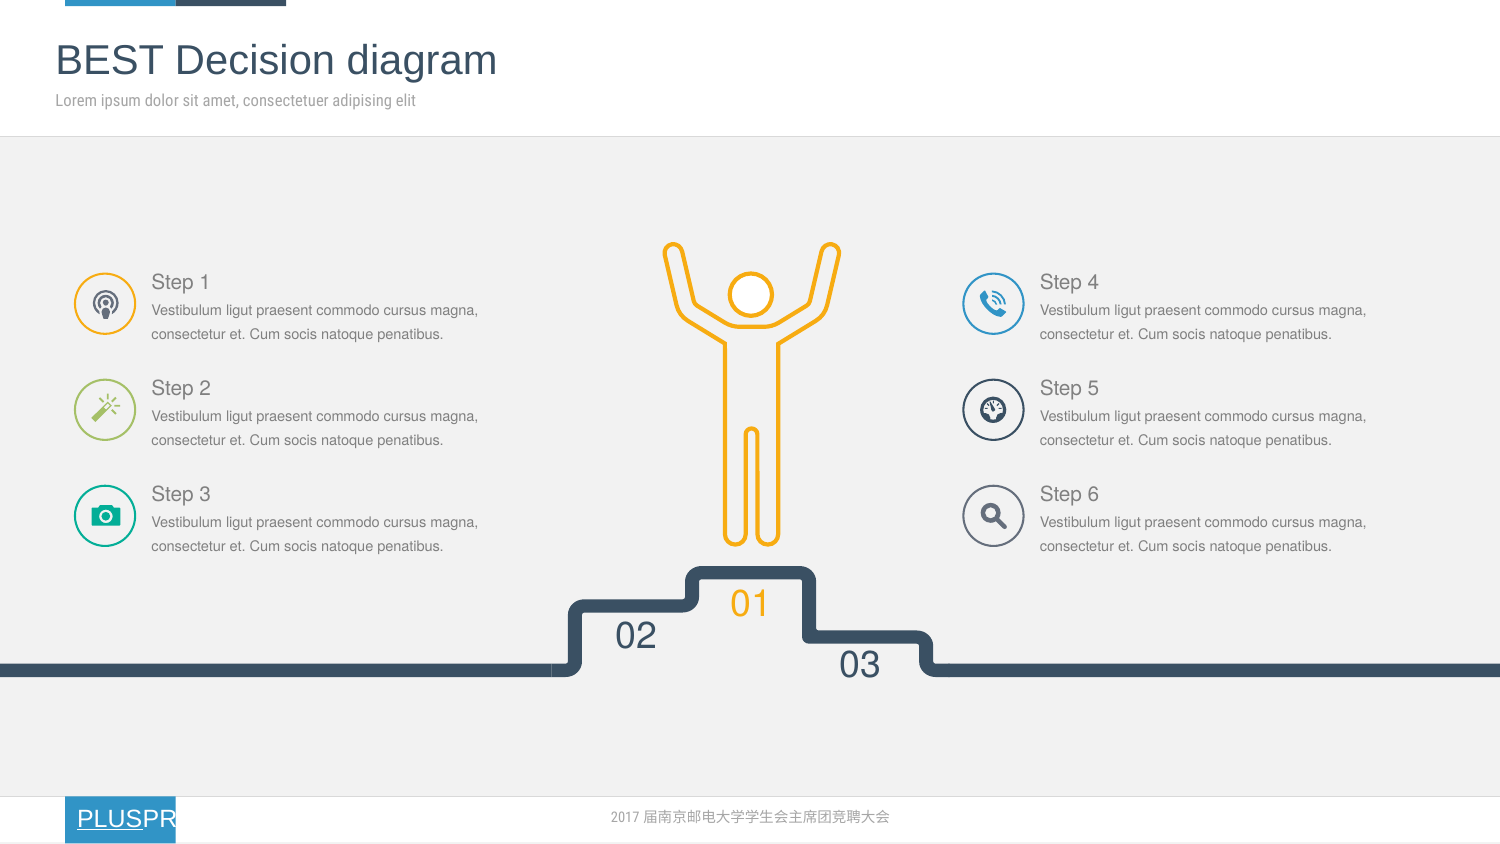

# BEST Decision diagram
Lorem ipsum dolor sit amet, consectetuer adipising elit

01
02
03

Step 1
Vestibulum ligut praesent commodo cursus magna, consectetur et. Cum socis natoque penatibus.

Step 4
Vestibulum ligut praesent commodo cursus magna, consectetur et. Cum socis natoque penatibus.

Step 2
Vestibulum ligut praesent commodo cursus magna, consectetur et. Cum socis natoque penatibus.

Step 5
Vestibulum ligut praesent commodo cursus magna, consectetur et. Cum socis natoque penatibus.

Step 3
Vestibulum ligut praesent commodo cursus magna, consectetur et. Cum socis natoque penatibus.

Step 6
Vestibulum ligut praesent commodo cursus magna, consectetur et. Cum socis natoque penatibus.